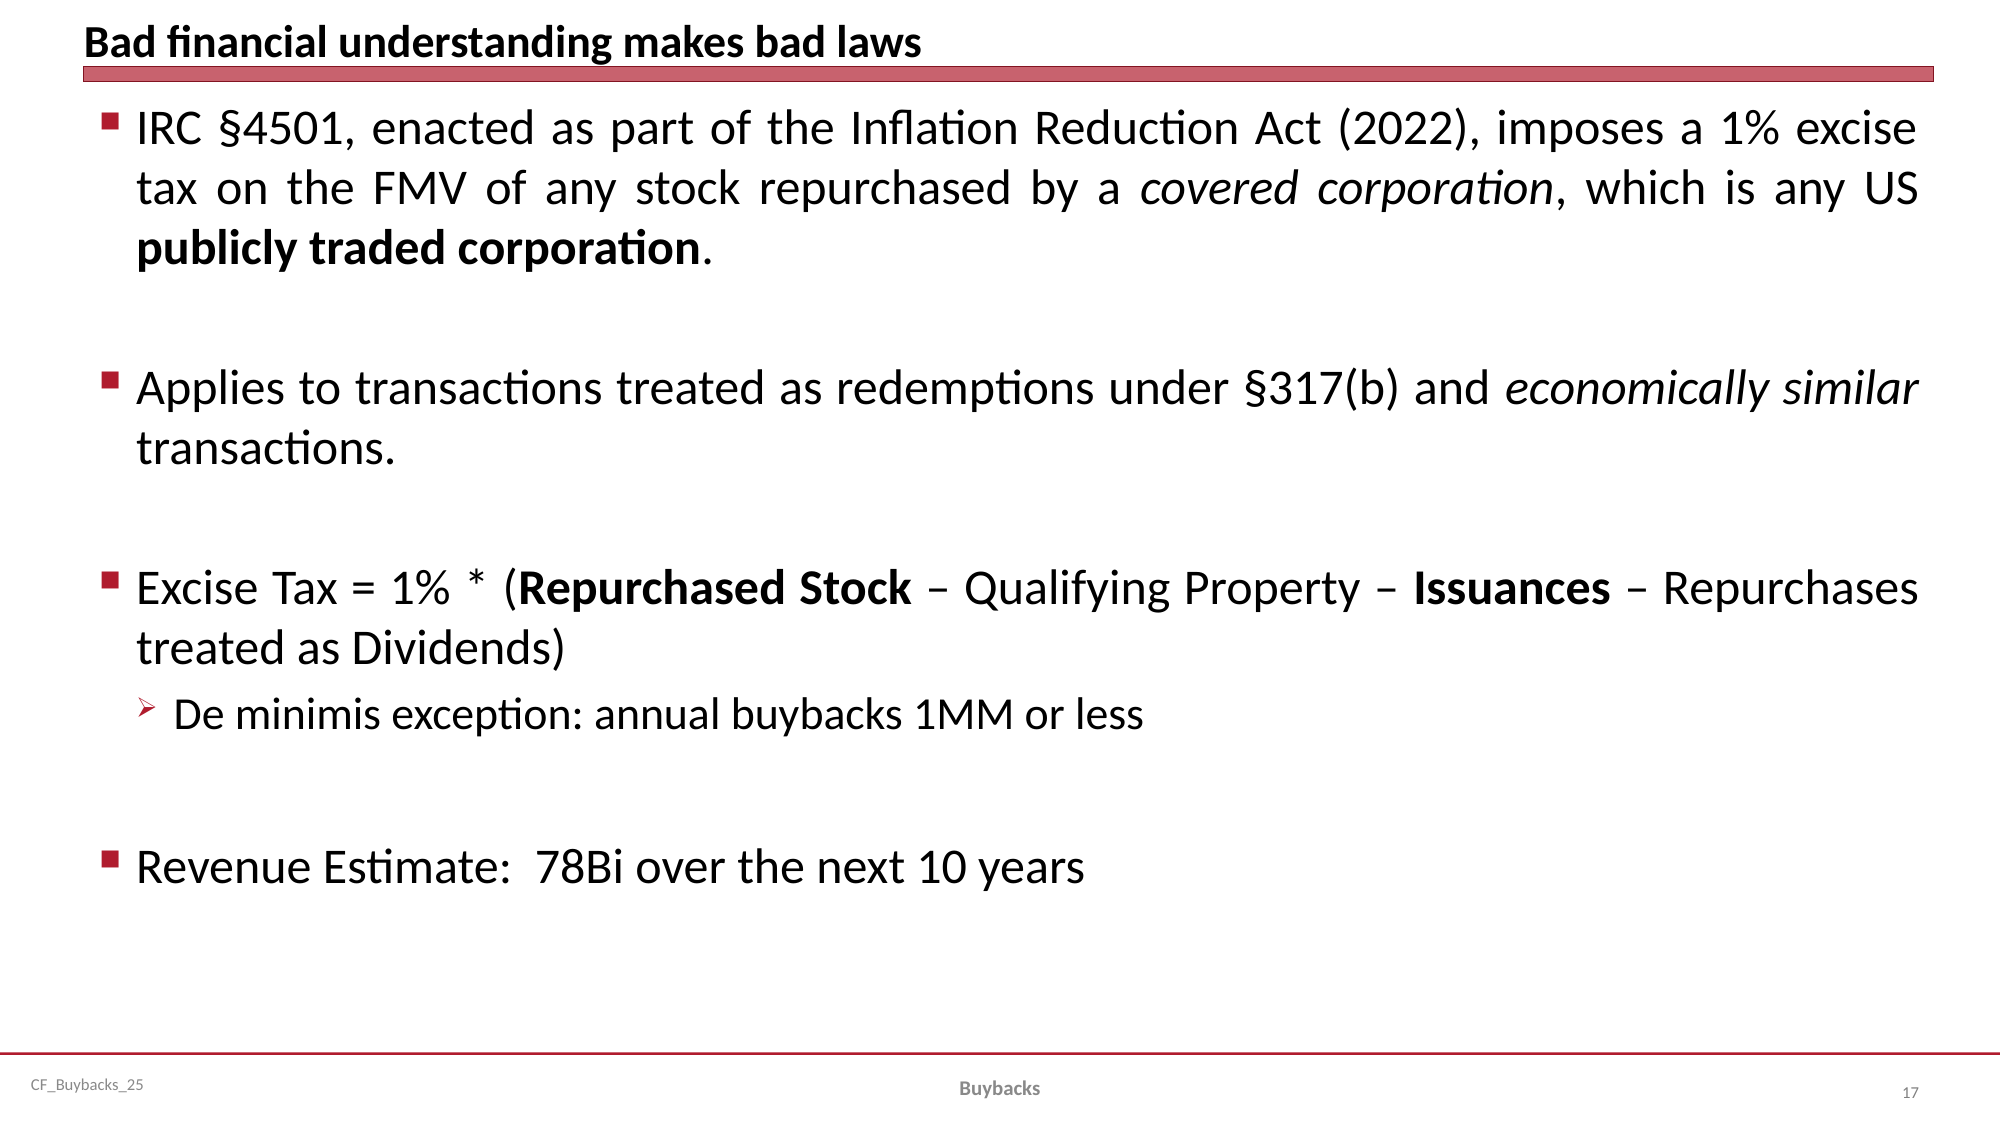

# Bad financial understanding makes bad laws
IRC §4501, enacted as part of the Inflation Reduction Act (2022), imposes a 1% excise tax on the FMV of any stock repurchased by a covered corporation, which is any US publicly traded corporation.

Applies to transactions treated as redemptions under §317(b) and economically similar transactions.

Excise Tax = 1% * (Repurchased Stock – Qualifying Property – Issuances – Repurchases treated as Dividends)
De minimis exception: annual buybacks 1MM or less

Revenue Estimate:  78Bi over the next 10 years
Buybacks
17